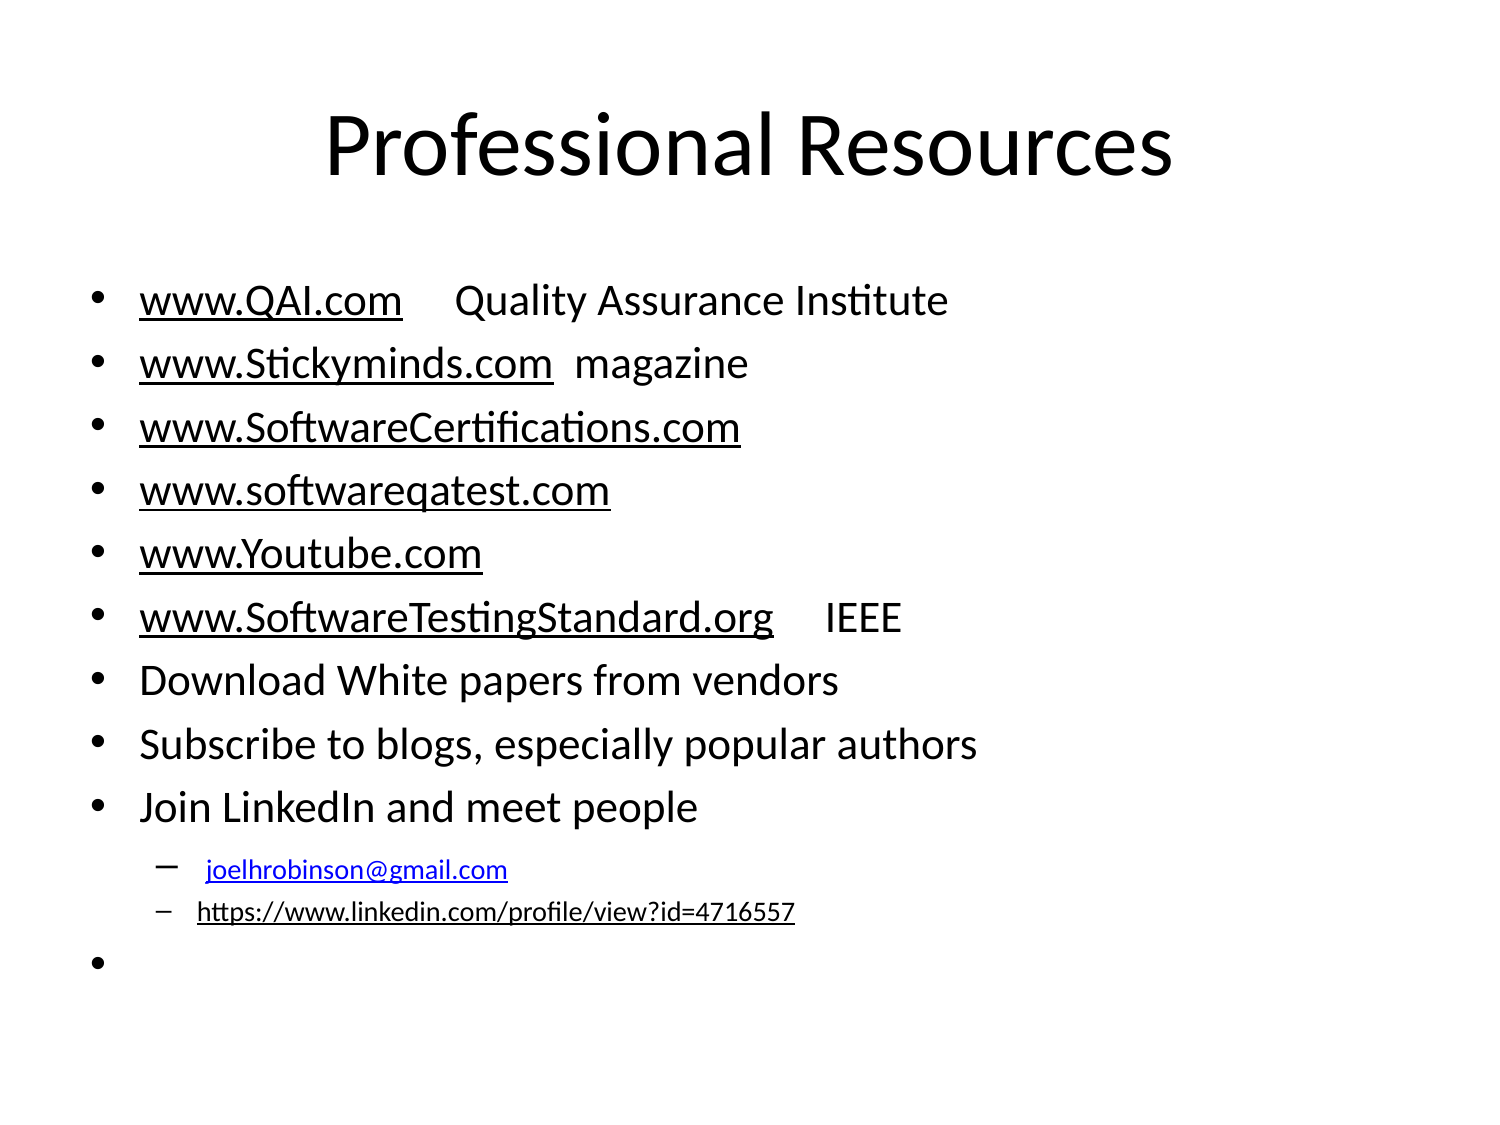

# Professional Resources
www.QAI.com     Quality Assurance Institute
www.Stickyminds.com  magazine
www.SoftwareCertifications.com
www.softwareqatest.com
www.Youtube.com
www.SoftwareTestingStandard.org     IEEE
Download White papers from vendors
Subscribe to blogs, especially popular authors
Join LinkedIn and meet people
 joelhrobinson@gmail.com
https://www.linkedin.com/profile/view?id=4716557